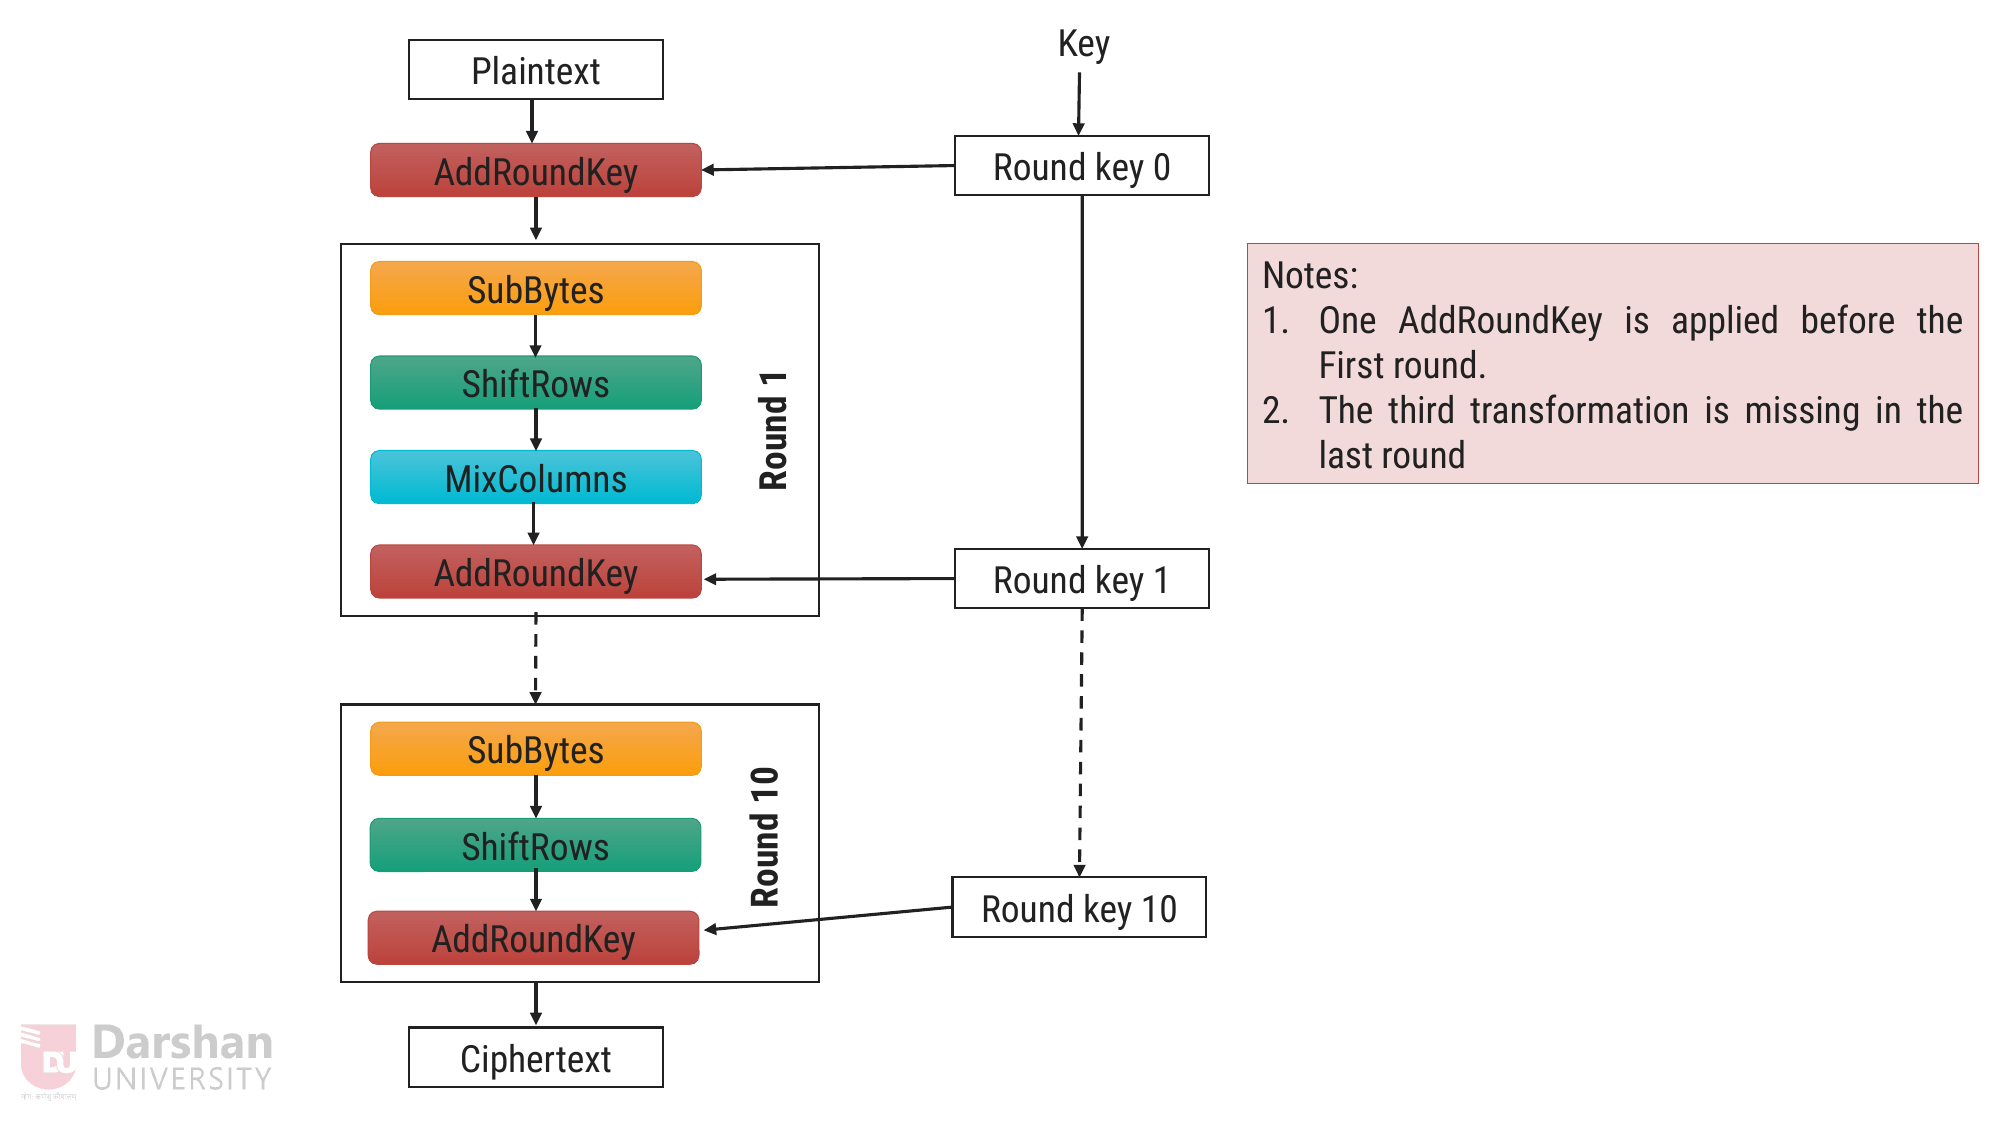

Key
Plaintext
Round key 0
AddRoundKey

Notes:
One AddRoundKey is applied before the First round.
The third transformation is missing in the last round
SubBytes
ShiftRows
Round 1
MixColumns
AddRoundKey
Round key 1

SubBytes
Round 10
ShiftRows
Round key 10
AddRoundKey
Ciphertext